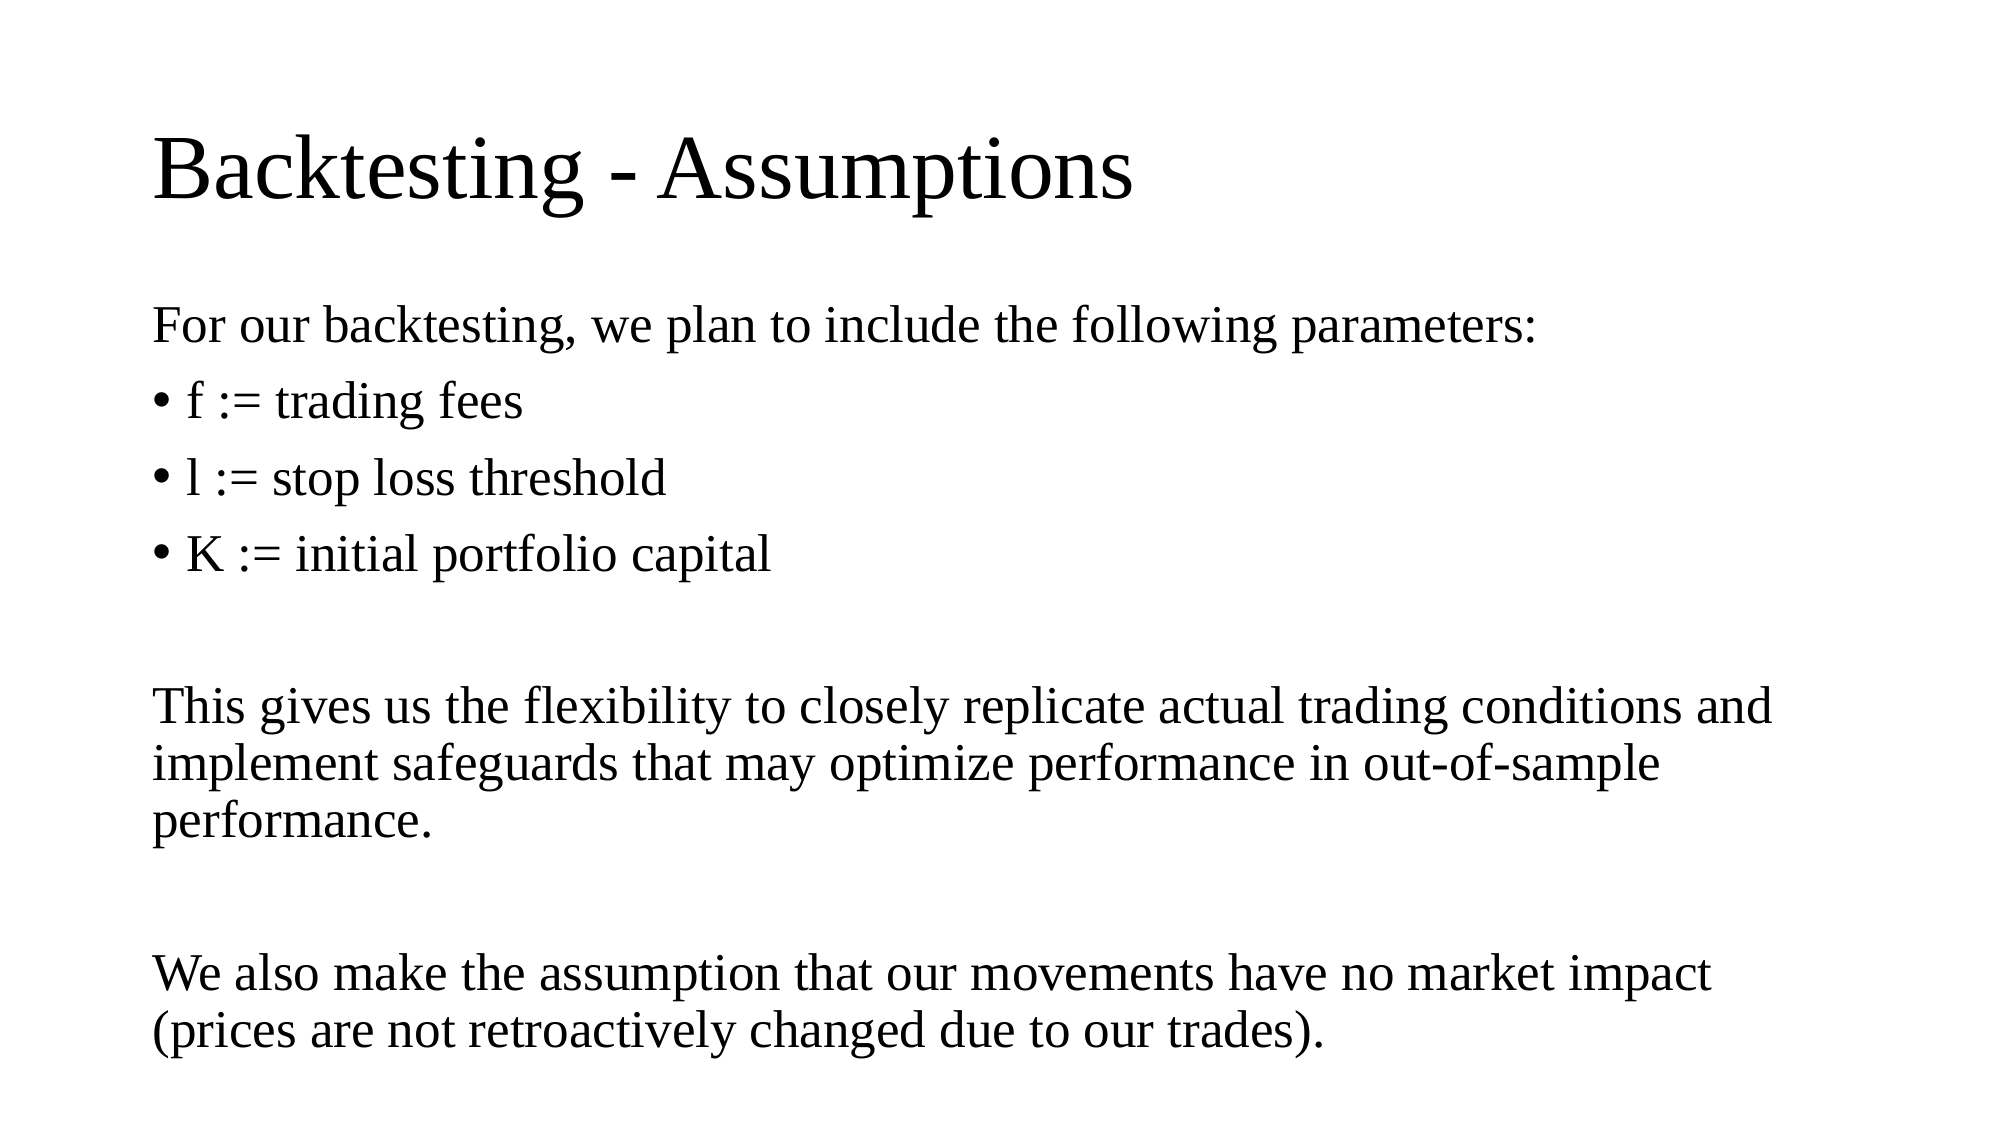

# Backtesting - Assumptions
For our backtesting, we plan to include the following parameters:
f := trading fees
l := stop loss threshold
K := initial portfolio capital

This gives us the flexibility to closely replicate actual trading conditions and implement safeguards that may optimize performance in out-of-sample performance.

We also make the assumption that our movements have no market impact (prices are not retroactively changed due to our trades).